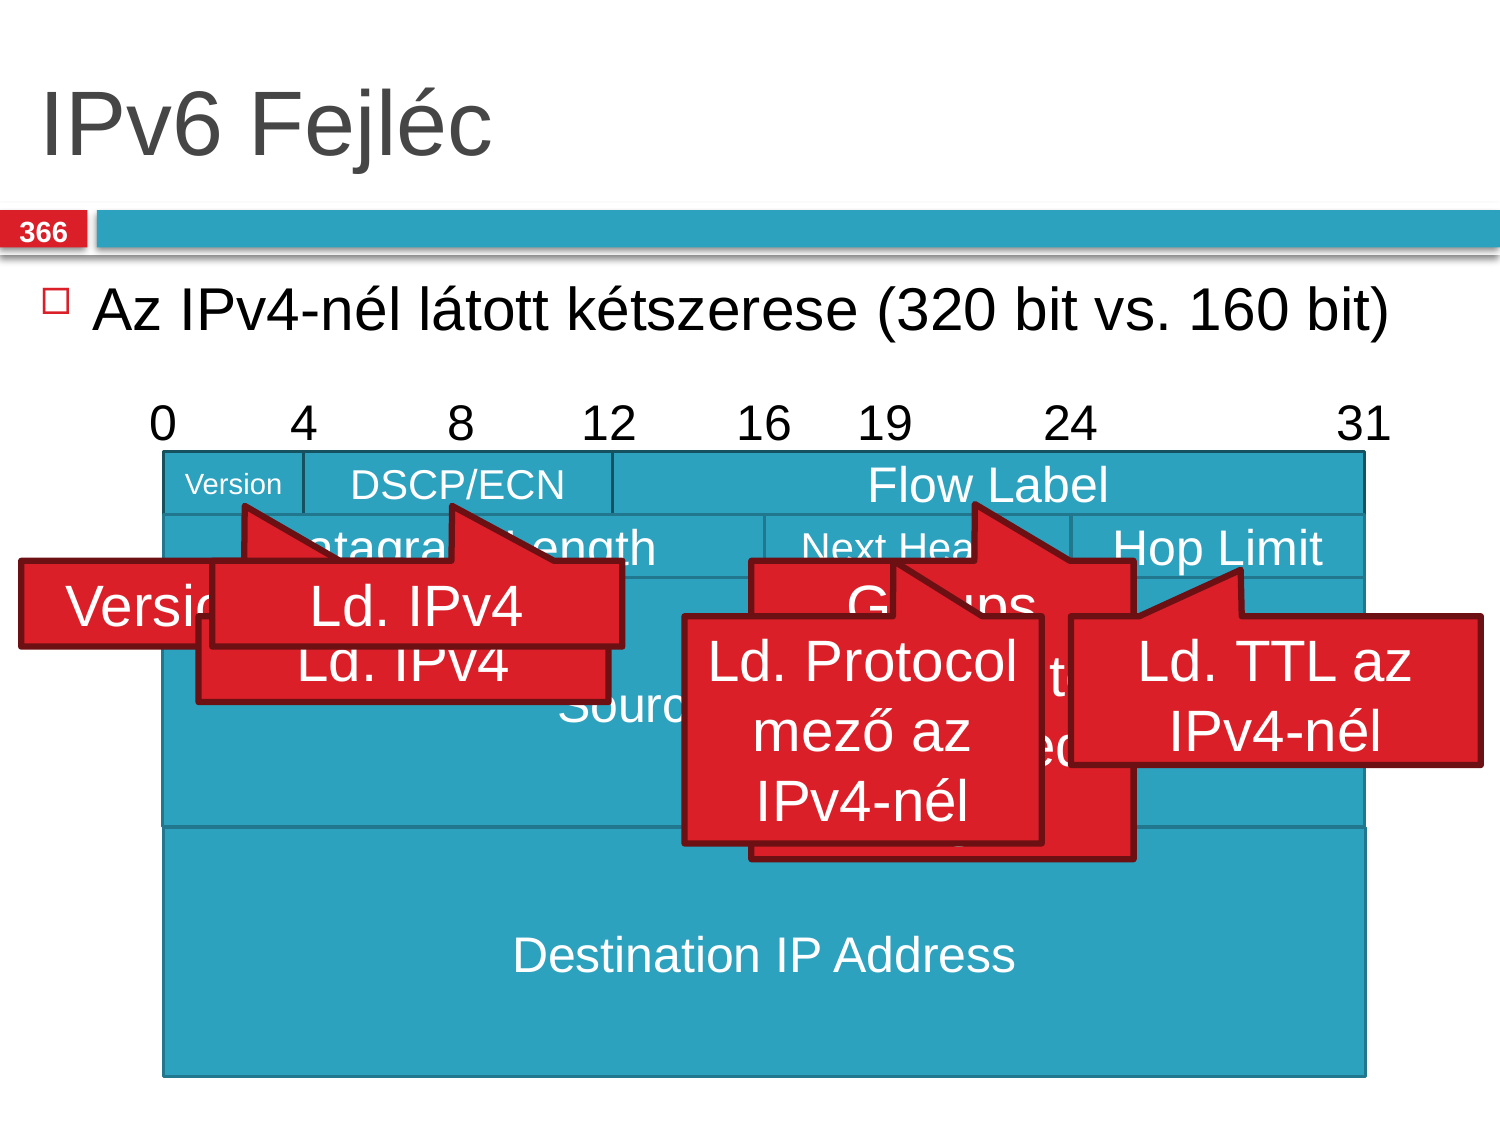

# IPv6 Fejléc
366
Az IPv4-nél látott kétszerese (320 bit vs. 160 bit)
12
31
24
0
4
8
16
19
Flow Label
DSCP/ECN
Version
Hop Limit
Datagram Length
Next Header

Version = 6

Groups packets into flows, used for QoS

Ld. IPv4
Source IP Address

Ld. TTL az IPv4-nél

Ld. IPv4

Ld. Protocol mező az IPv4-nél
Destination IP Address